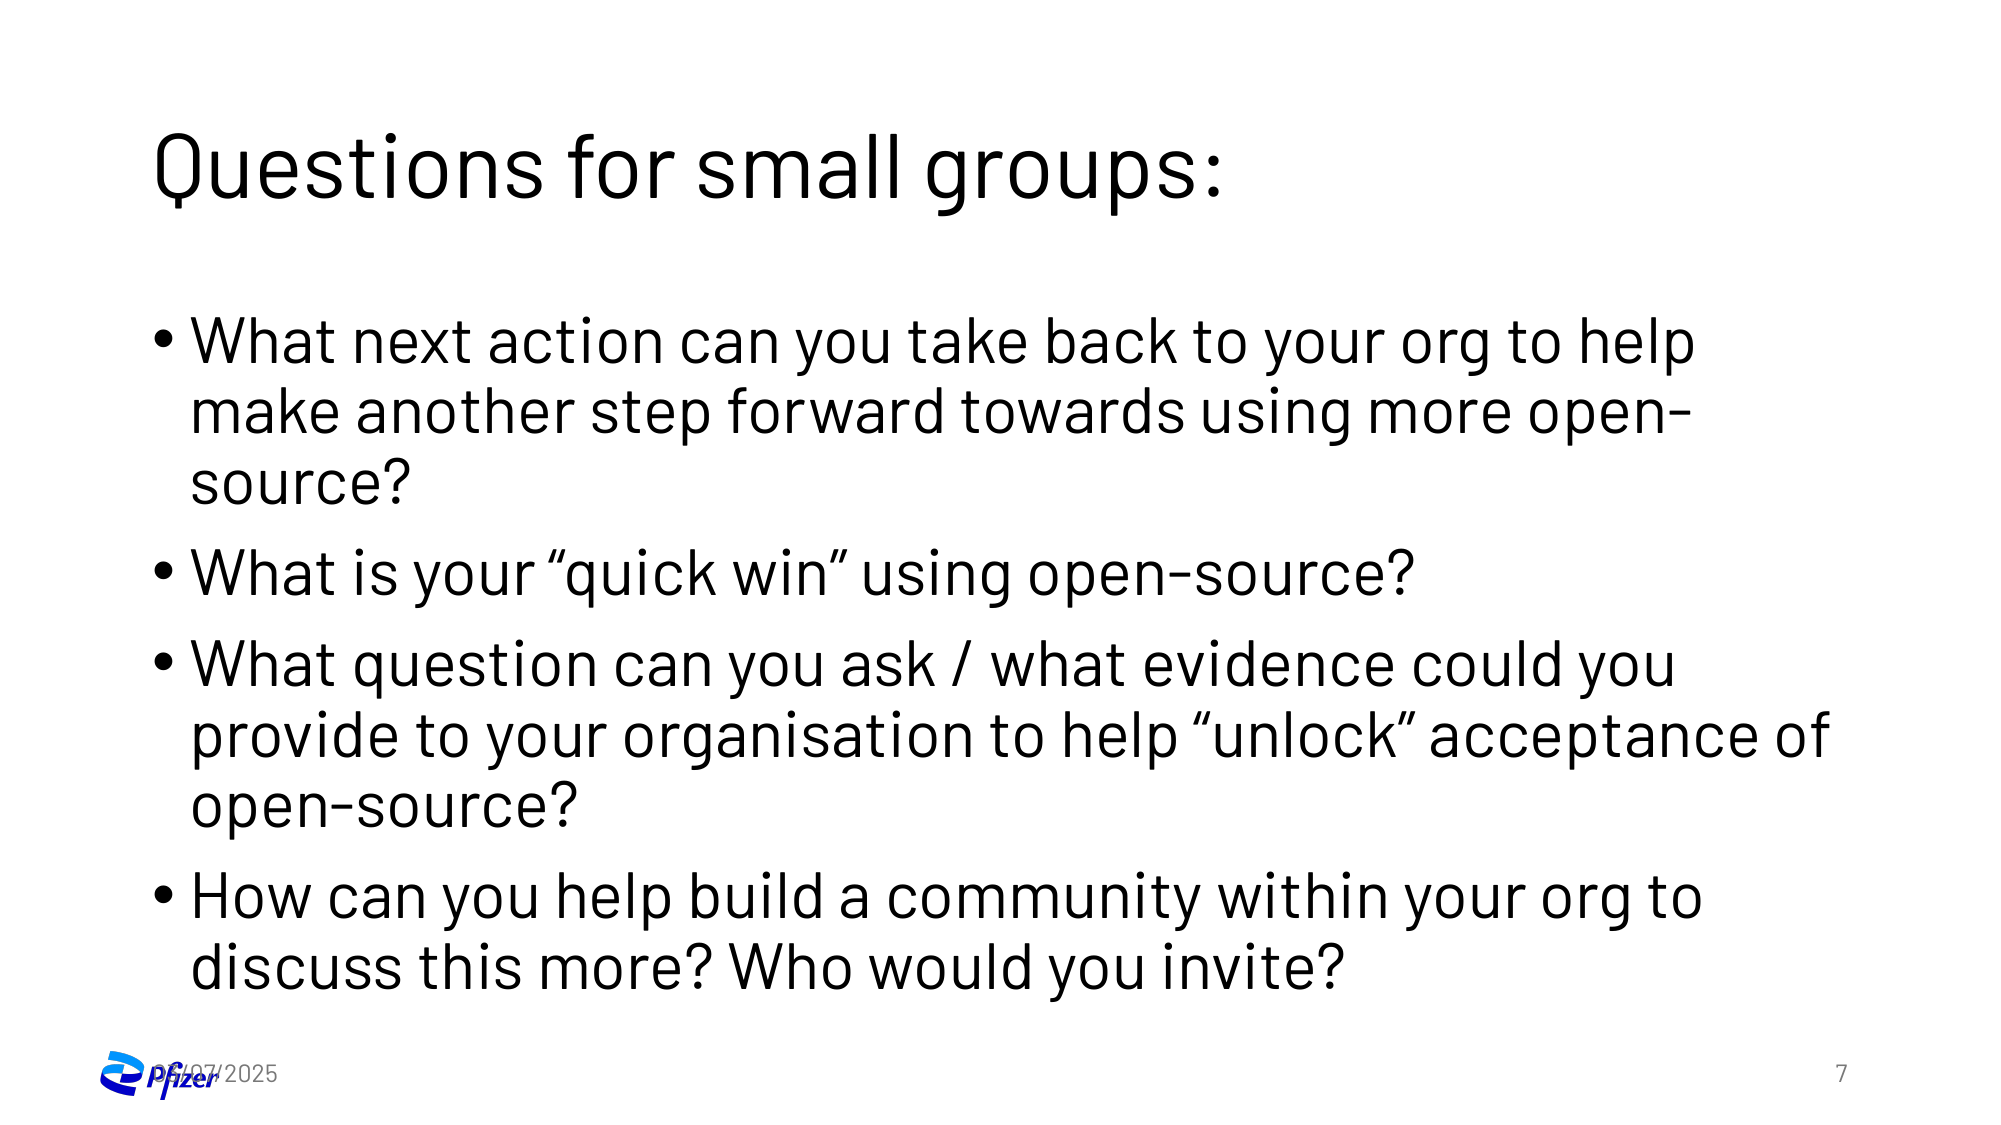

# Questions for small groups:
What next action can you take back to your org to help make another step forward towards using more open-source?
What is your “quick win” using open-source?
What question can you ask / what evidence could you provide to your organisation to help “unlock” acceptance of open-source?
How can you help build a community within your org to discuss this more? Who would you invite?
03/07/2025

7